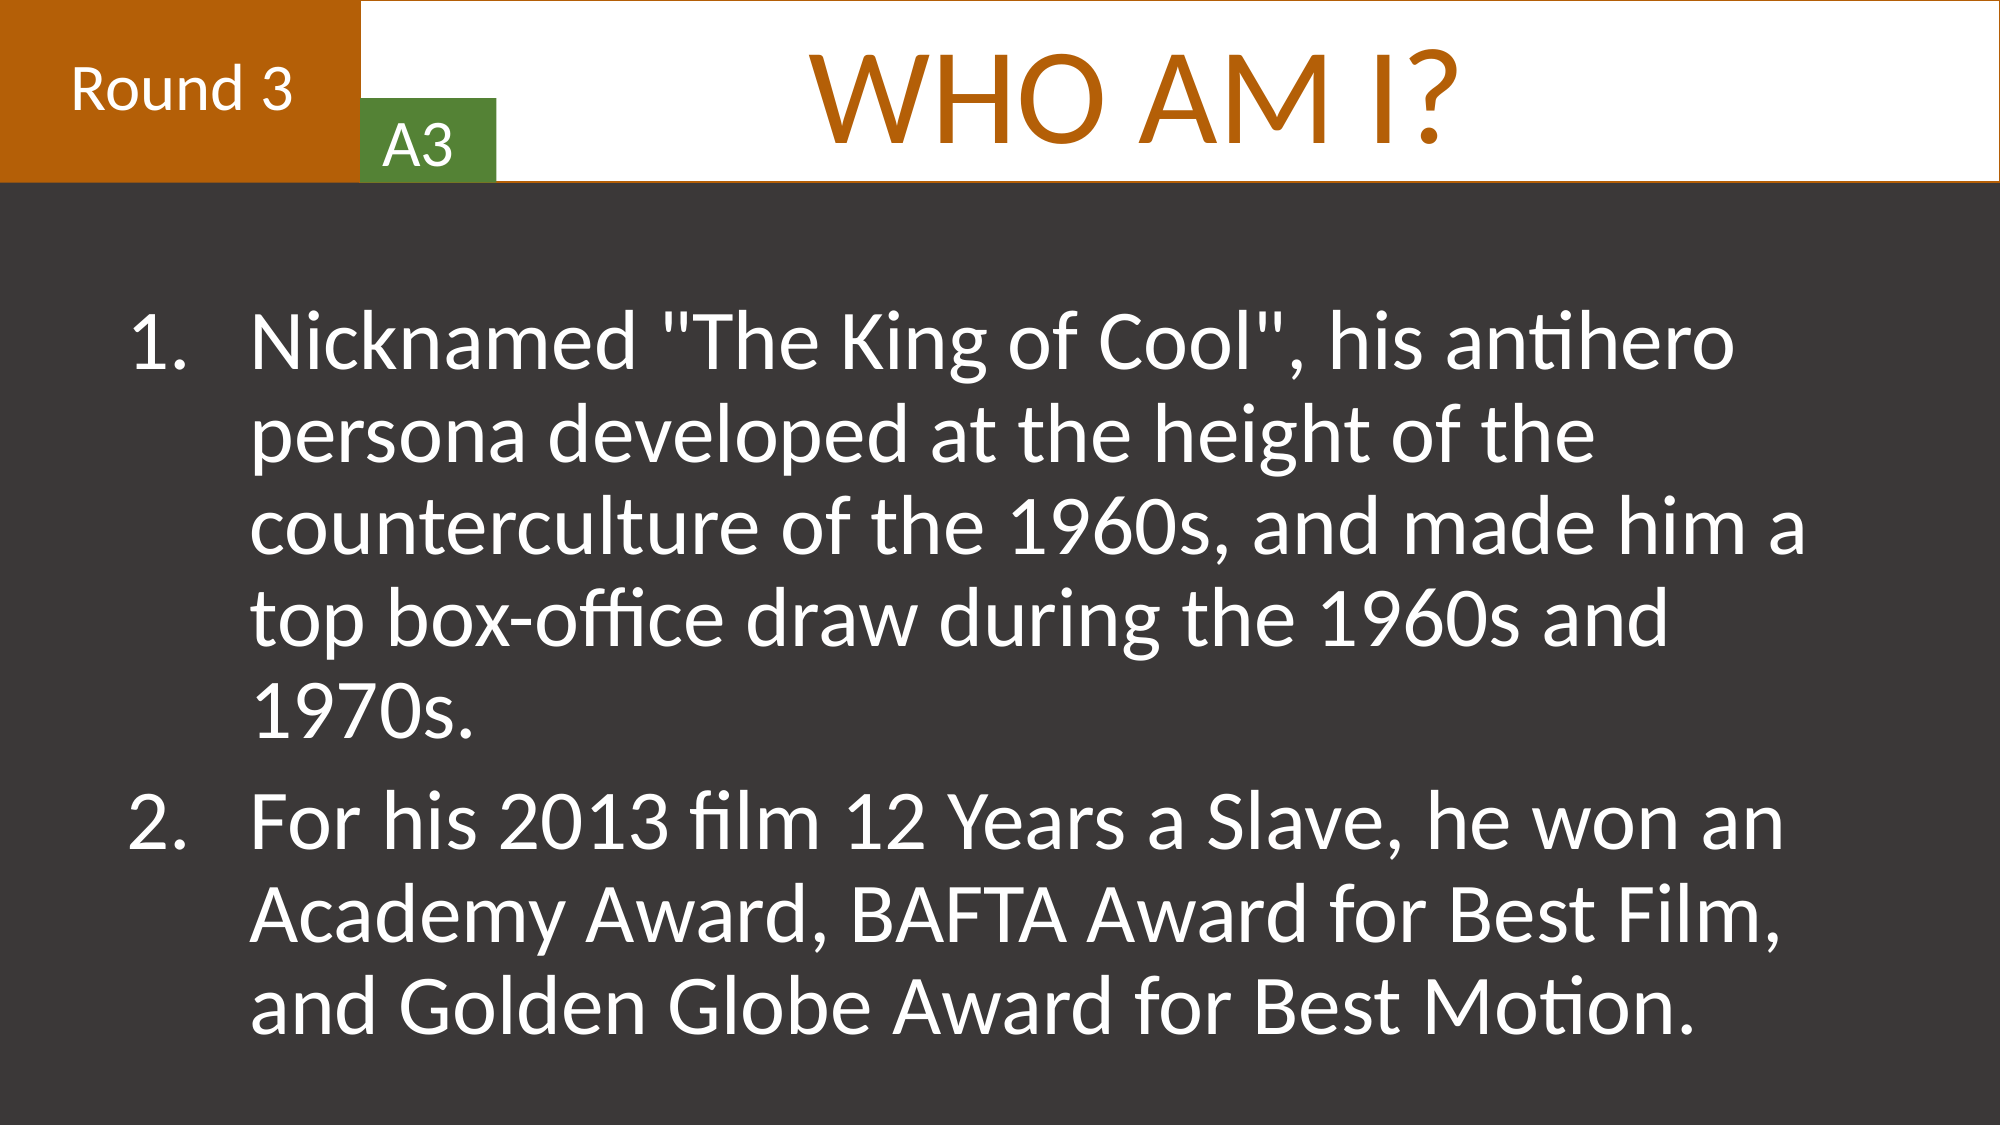

WHO AM I?
# Round 3
A3

Nicknamed "The King of Cool", his antihero persona developed at the height of the counterculture of the 1960s, and made him a top box-office draw during the 1960s and 1970s.
For his 2013 film 12 Years a Slave, he won an Academy Award, BAFTA Award for Best Film, and Golden Globe Award for Best Motion.